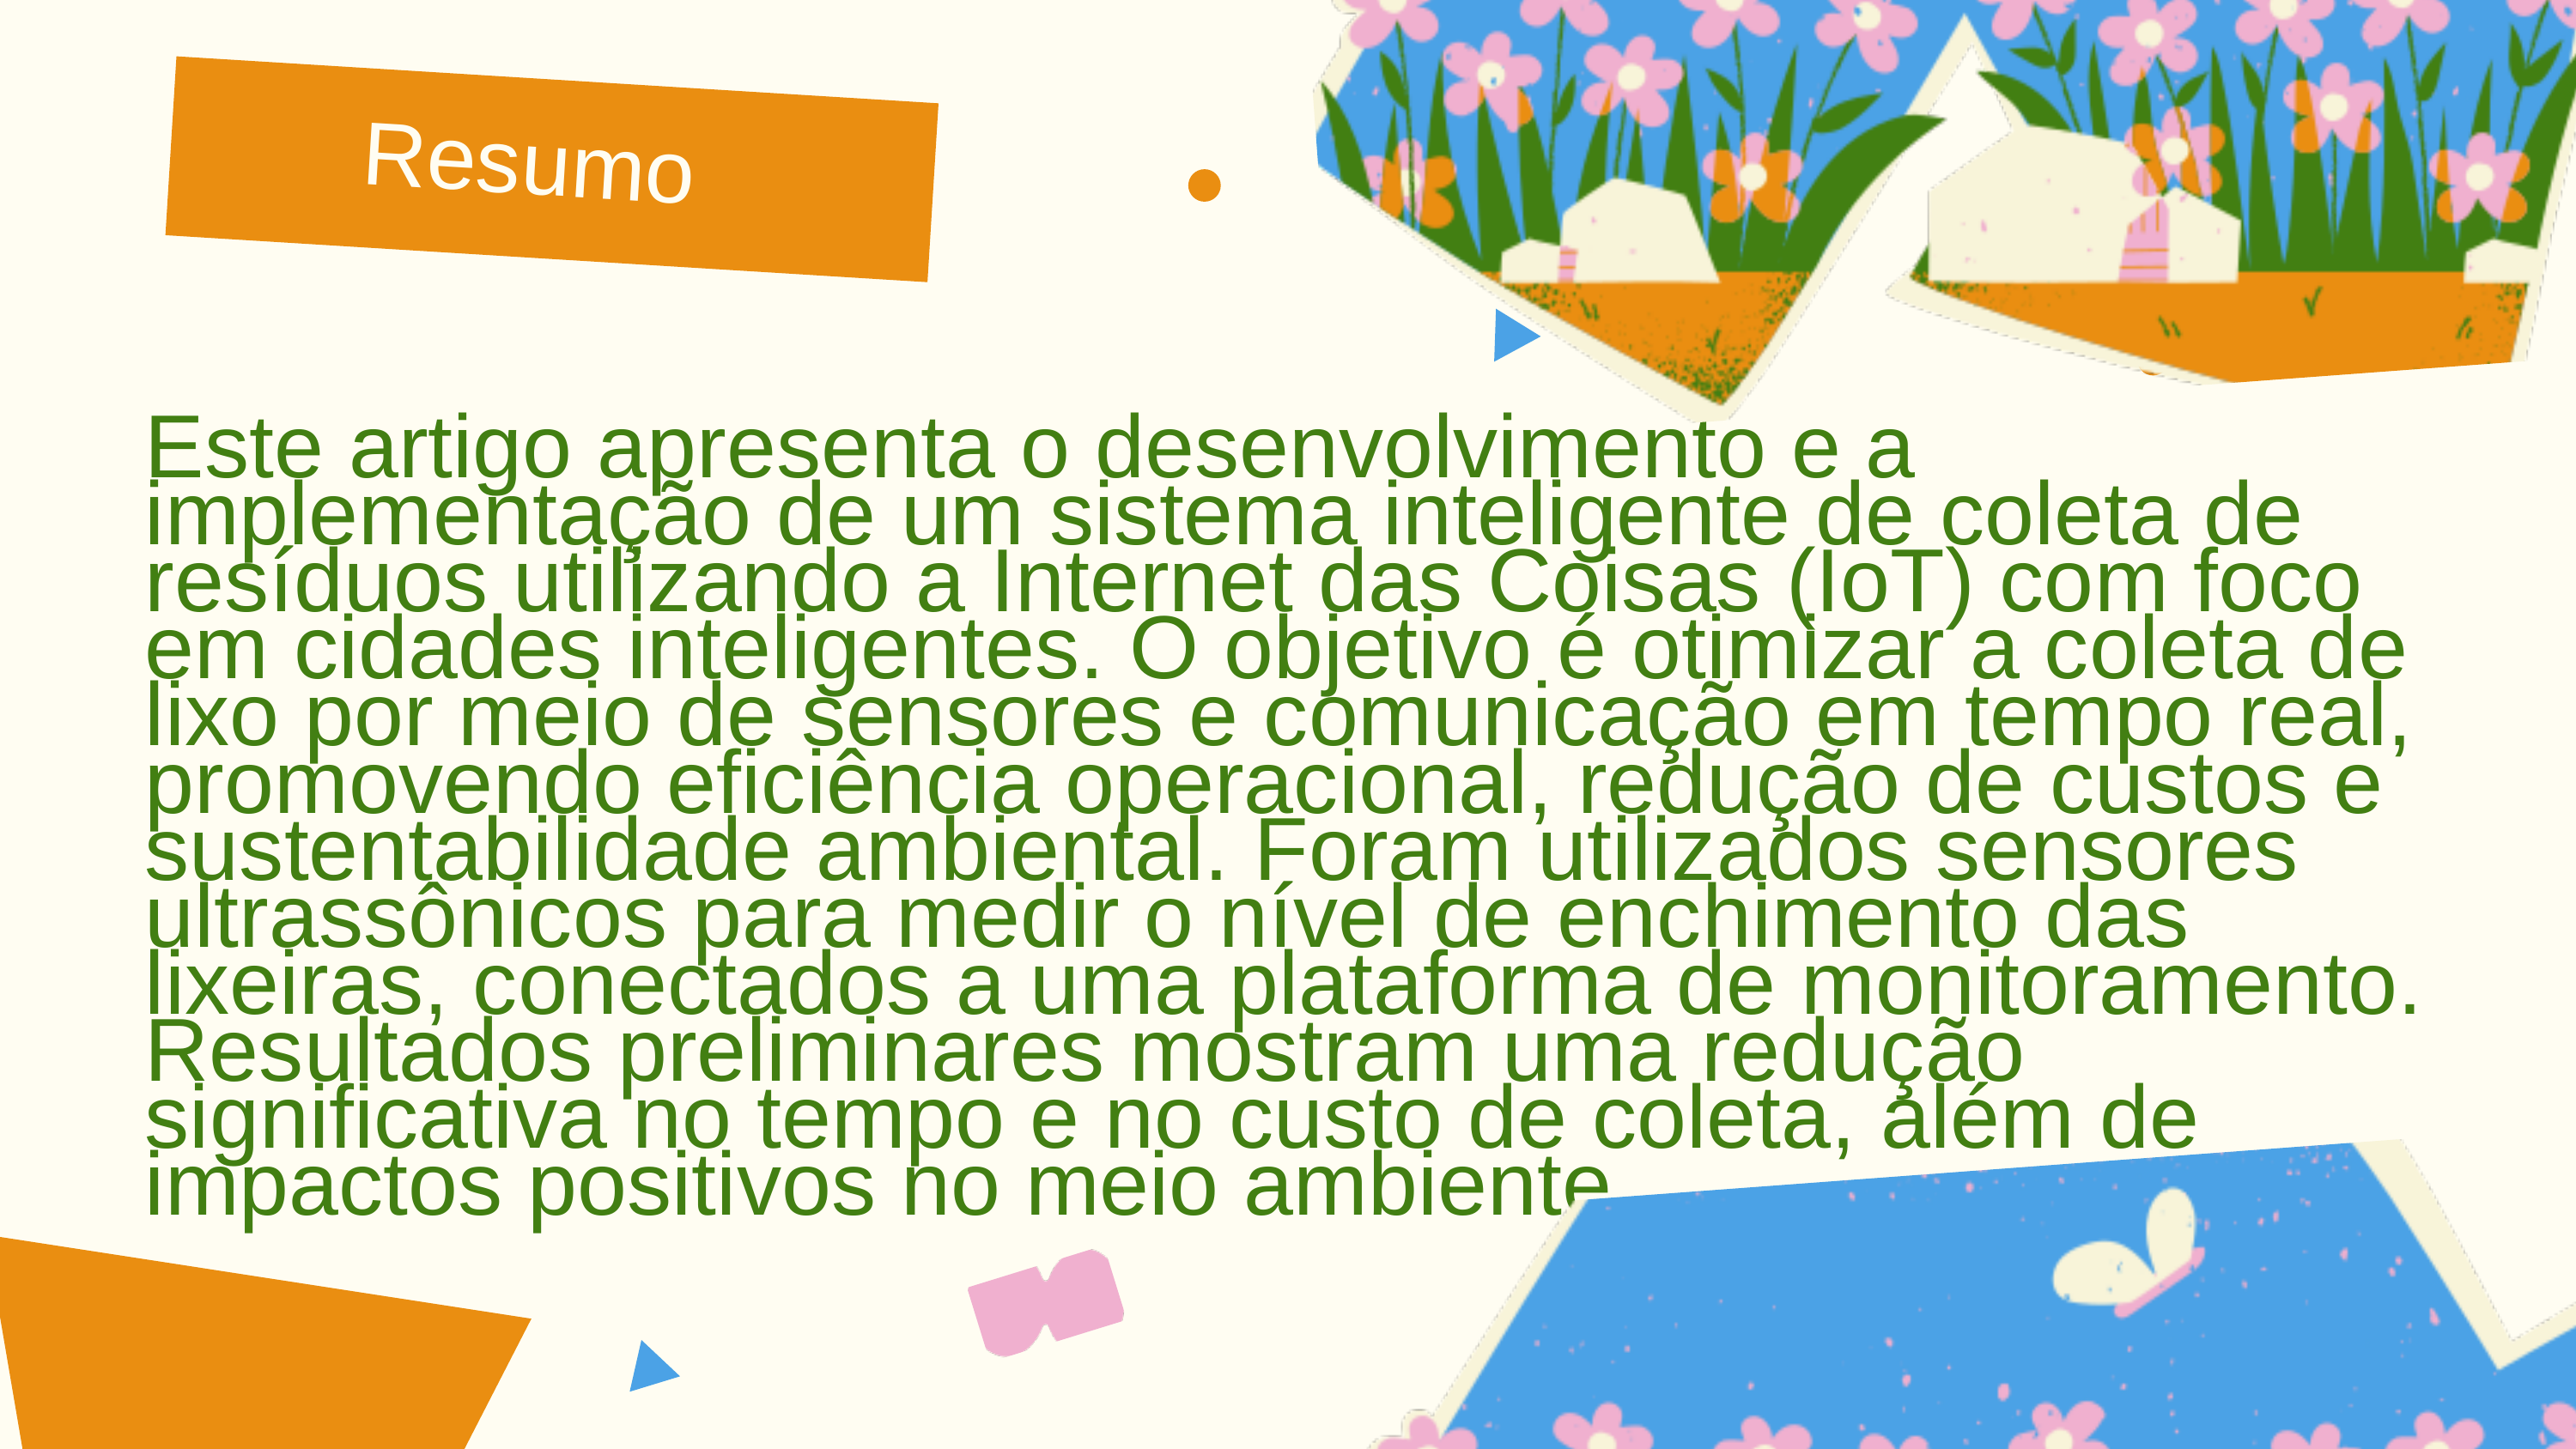

Resumo

Este artigo apresenta o desenvolvimento e a implementação de um sistema inteligente de coleta de resíduos utilizando a Internet das Coisas (IoT) com foco em cidades inteligentes. O objetivo é otimizar a coleta de lixo por meio de sensores e comunicação em tempo real, promovendo eficiência operacional, redução de custos e sustentabilidade ambiental. Foram utilizados sensores ultrassônicos para medir o nível de enchimento das lixeiras, conectados a uma plataforma de monitoramento. Resultados preliminares mostram uma redução significativa no tempo e no custo de coleta, além de impactos positivos no meio ambiente.